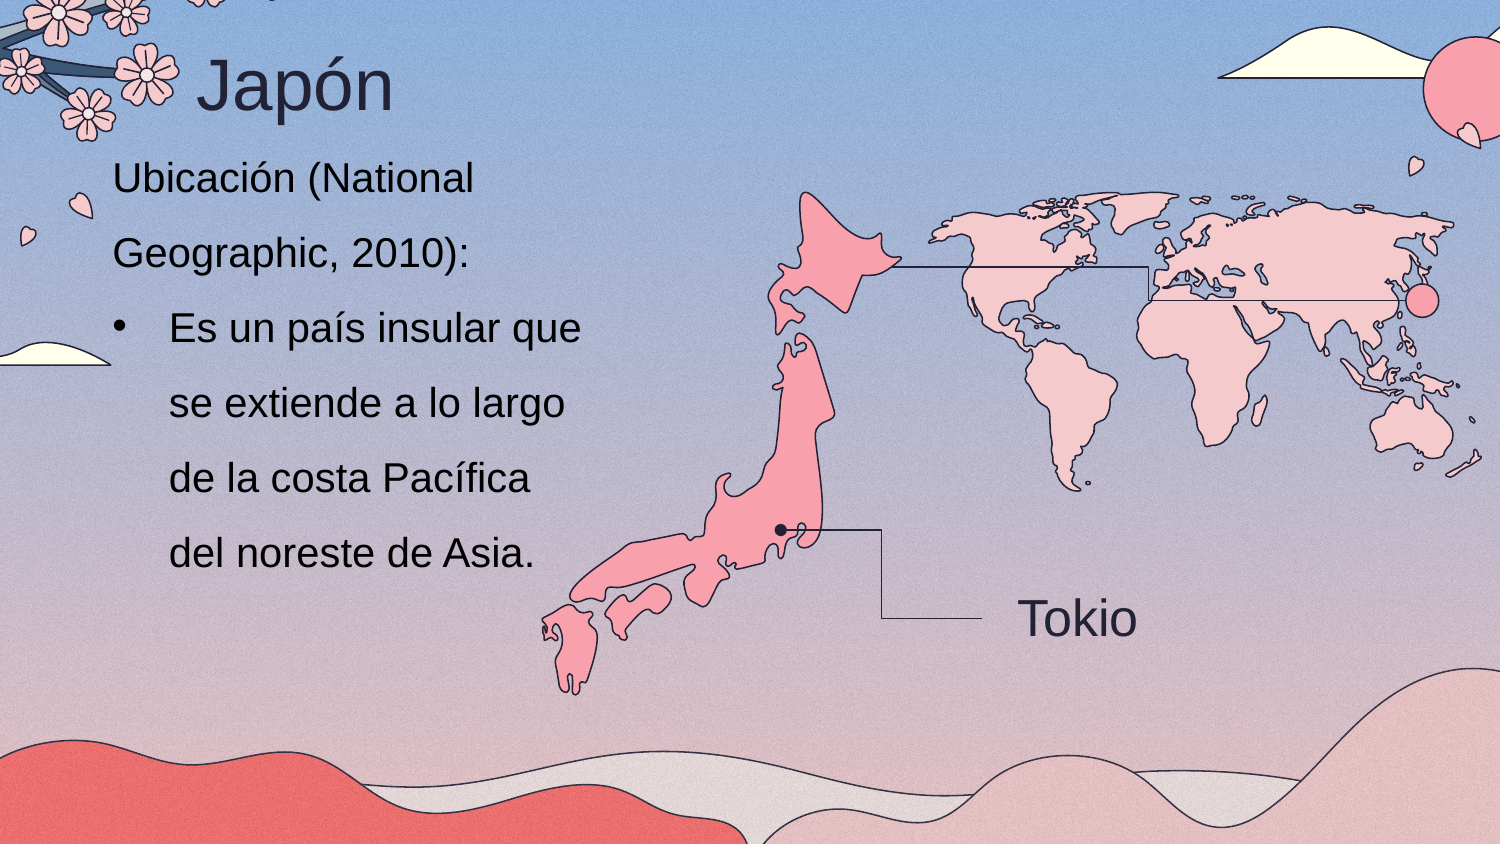

# Japón
Ubicación (National Geographic, 2010):
Es un país insular que se extiende a lo largo de la costa Pacífica del noreste de Asia.

Tokio